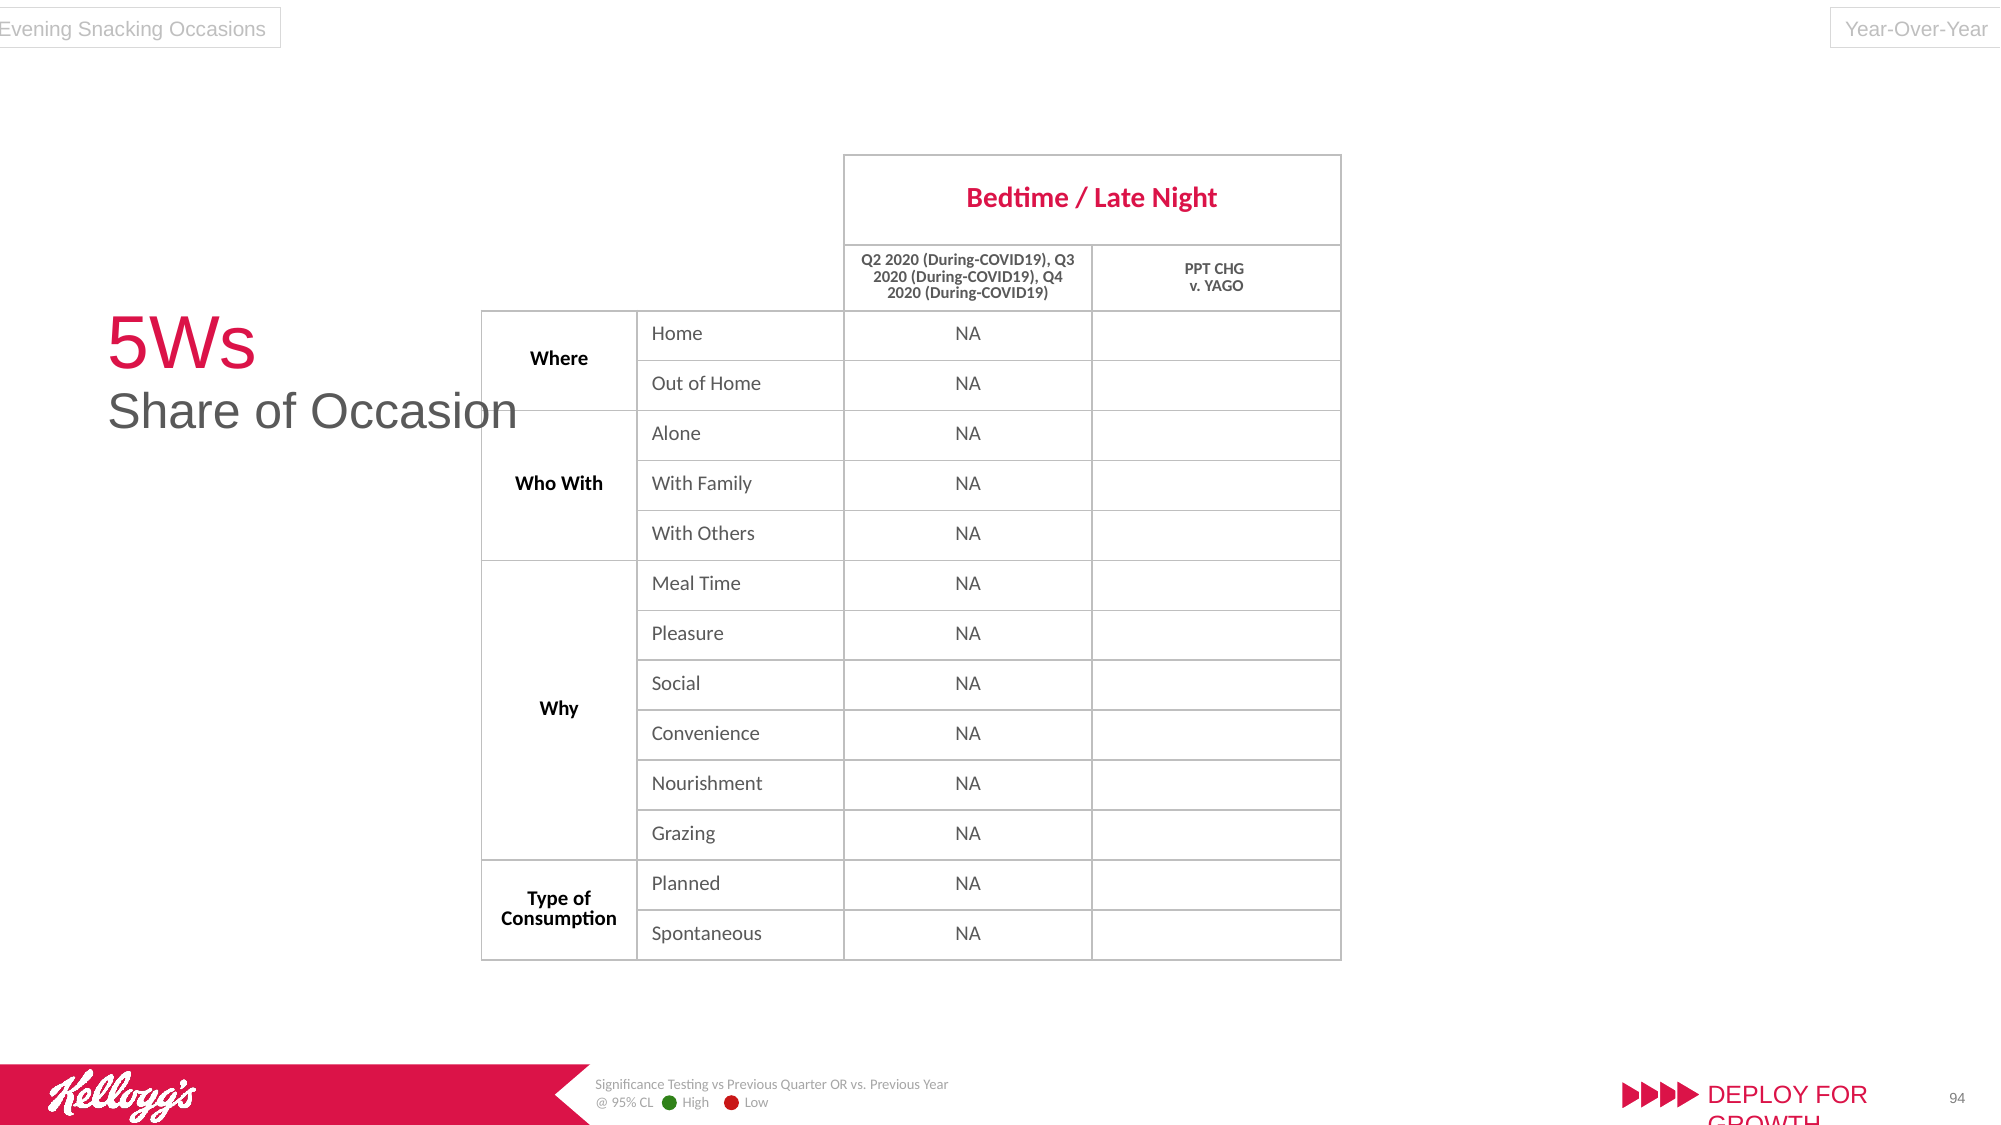

Year-Over-Year
Evening Snacking Occasions
|  |  | Bedtime / Late Night |  |
| --- | --- | --- | --- |
|  |  | Q2 2020 (During-COVID19), Q3 2020 (During-COVID19), Q4 2020 (During-COVID19) | PPT CHG v. YAGO |
| Where | Home | NA |  |
|  | Out of Home | NA |  |
| Who With | Alone | NA |  |
|  | With Family | NA |  |
|  | With Others | NA |  |
| Why | Meal Time | NA |  |
|  | Pleasure | NA |  |
|  | Social | NA |  |
|  | Convenience | NA |  |
|  | Nourishment | NA |  |
|  | Grazing | NA |  |
| Type of Consumption | Planned | NA |  |
|  | Spontaneous | NA |  |
5Ws
Share of Occasion
Significance Testing vs Previous Quarter OR vs. Previous Year
@ 95% CL         High           Low
94